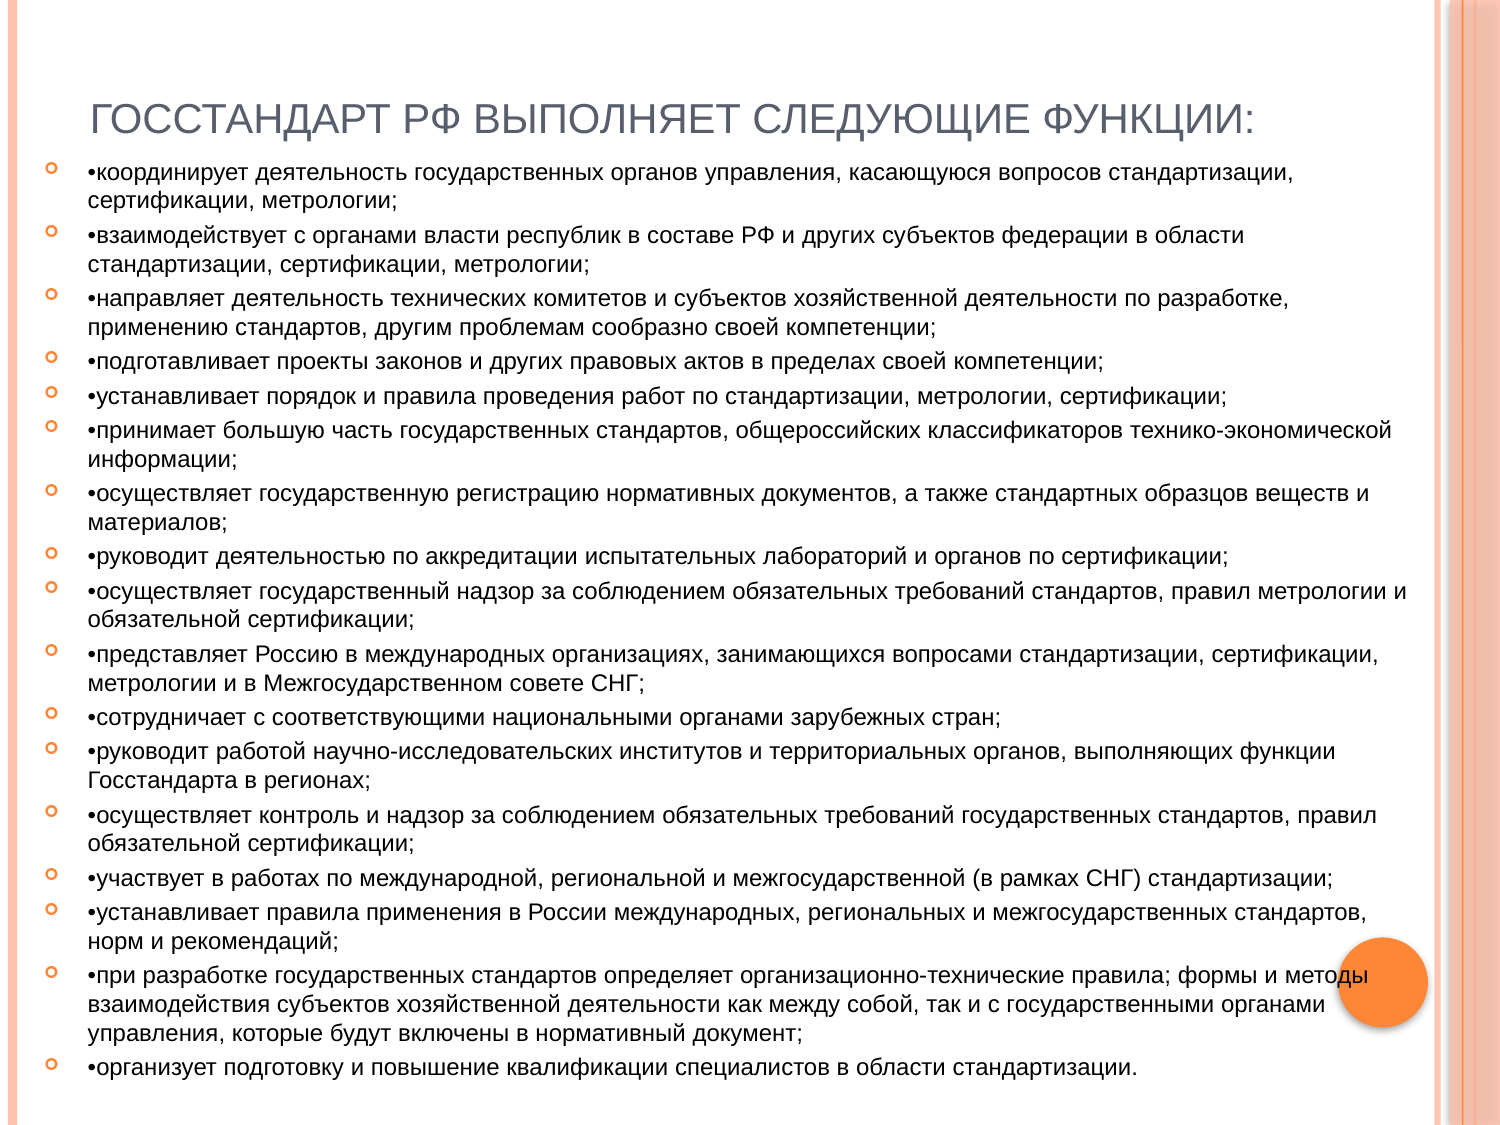

# Госстандарт РФ выполняет следующие функции:
•координирует деятельность государственных органов управления, касающуюся вопросов стандартизации, сертификации, метрологии;
•взаимодействует с органами власти республик в составе РФ и других субъектов федерации в области стандартизации, сертификации, метрологии;
•направляет деятельность технических комитетов и субъектов хозяйственной деятельности по разработке, применению стандартов, другим проблемам сообразно своей компетенции;
•подготавливает проекты законов и других правовых актов в пределах своей компетенции;
•устанавливает порядок и правила проведения работ по стандартизации, метрологии, сертификации;
•принимает большую часть государственных стандартов, общероссийских классификаторов технико-экономической информации;
•осуществляет государственную регистрацию нормативных документов, а также стандартных образцов веществ и материалов;
•руководит деятельностью по аккредитации испытательных лабораторий и органов по сертификации;
•осуществляет государственный надзор за соблюдением обязательных требований стандартов, правил метрологии и обязательной сертификации;
•представляет Россию в международных организациях, занимающихся вопросами стандартизации, сертификации, метрологии и в Межгосударственном совете СНГ;
•сотрудничает с соответствующими национальными органами зарубежных стран;
•руководит работой научно-исследовательских институтов и территориальных органов, выполняющих функции Госстандарта в регионах;
•осуществляет контроль и надзор за соблюдением обязательных требований государственных стандартов, правил обязательной сертификации;
•участвует в работах по международной, региональной и межгосударственной (в рамках СНГ) стандартизации;
•устанавливает правила применения в России международных, региональных и межгосударственных стандартов, норм и рекомендаций;
•при разработке государственных стандартов определяет организационно-технические правила; формы и методы взаимодействия субъектов хозяйственной деятельности как между собой, так и с государственными органами управления, которые будут включены в нормативный документ;
•организует подготовку и повышение квалификации специалистов в области стандартизации.